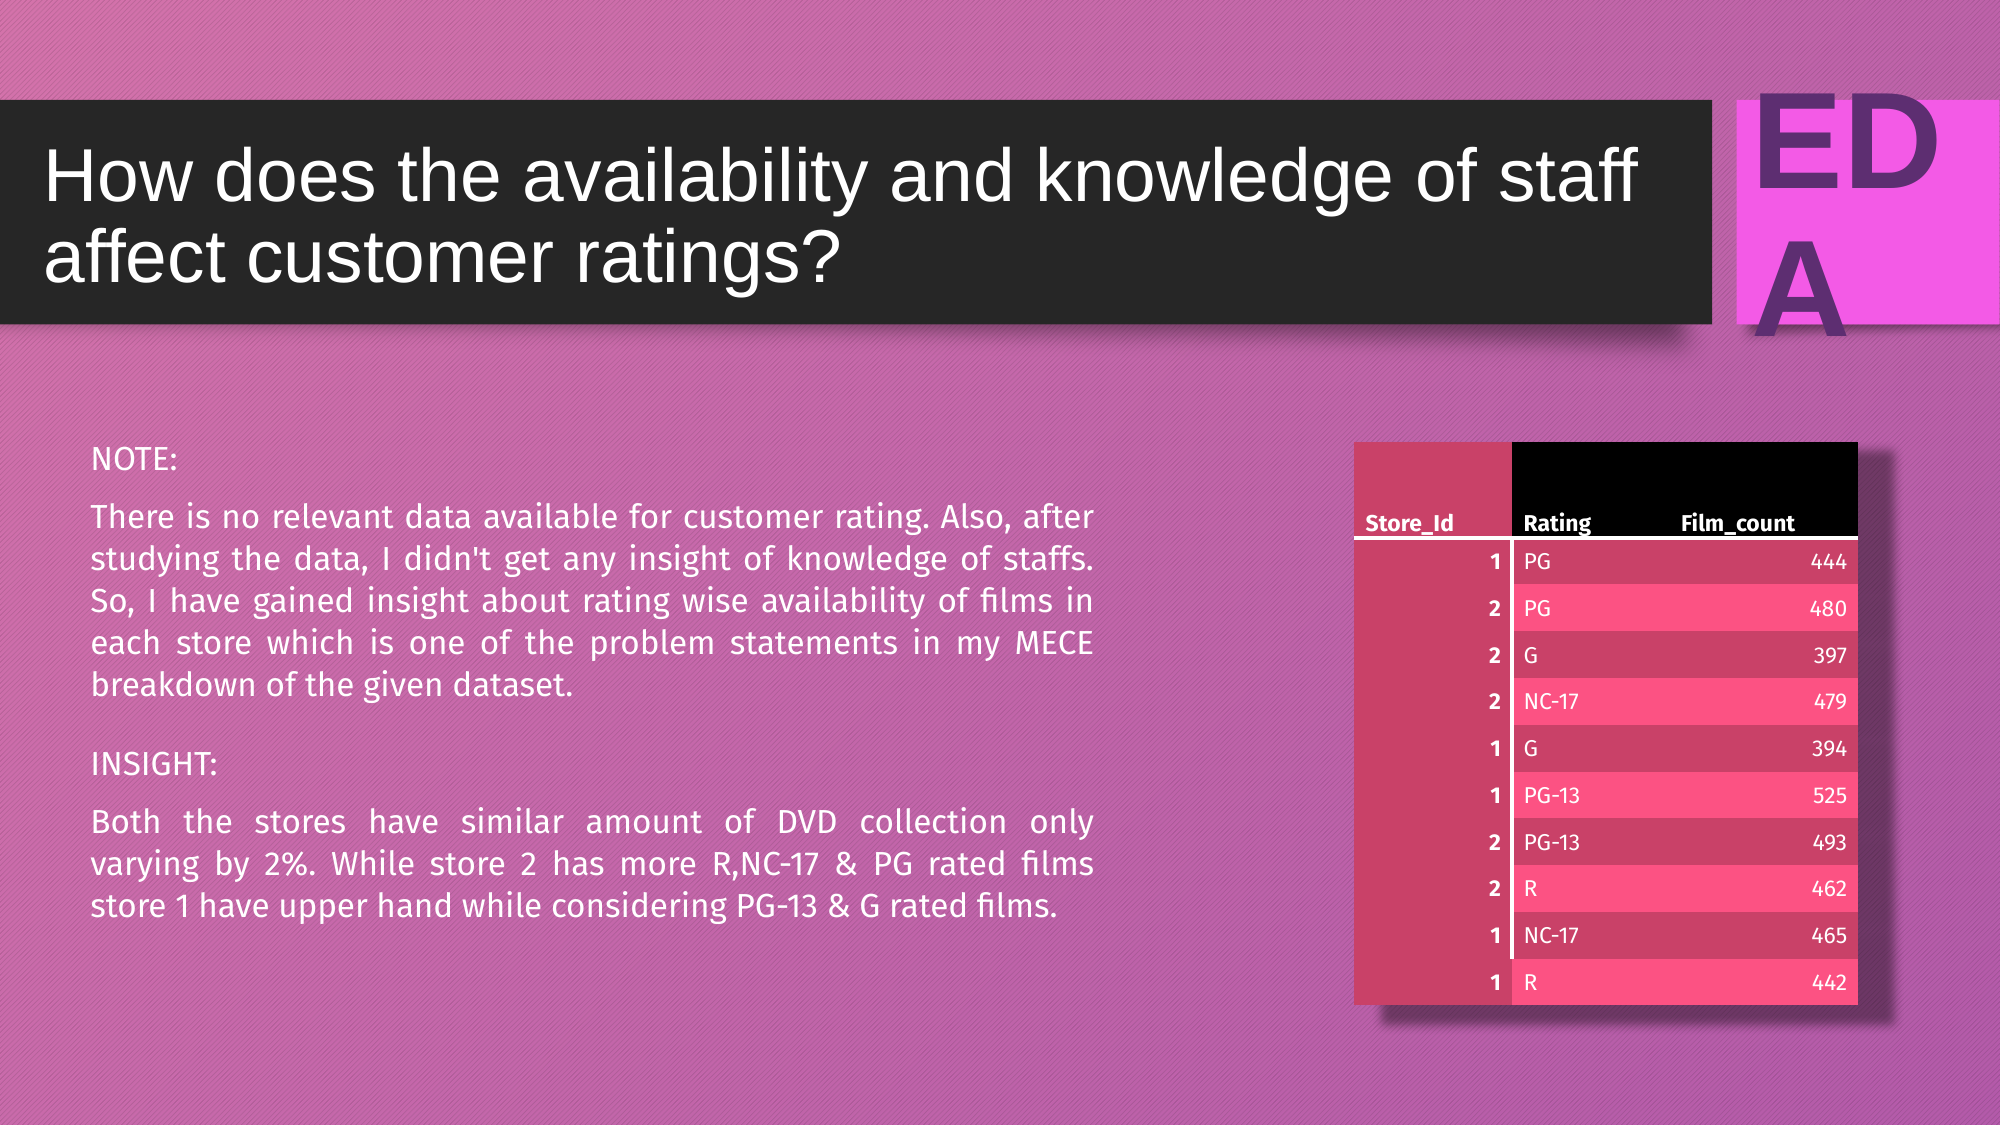

EDA
# How does the availability and knowledge of staff affect customer ratings?
NOTE:
There is no relevant data available for customer rating. Also, after studying the data, I didn't get any insight of knowledge of staffs. So, I have gained insight about rating wise availability of films in each store which is one of the problem statements in my MECE breakdown of the given dataset.
| Store\_Id | Rating | Film\_count |
| --- | --- | --- |
| 1 | PG | 444 |
| 2 | PG | 480 |
| 2 | G | 397 |
| 2 | NC-17 | 479 |
| 1 | G | 394 |
| 1 | PG-13 | 525 |
| 2 | PG-13 | 493 |
| 2 | R | 462 |
| 1 | NC-17 | 465 |
| 1 | R | 442 |
INSIGHT:
Both the stores have similar amount of DVD collection only varying by 2%. While store 2 has more R,NC-17 & PG rated films store 1 have upper hand while considering PG-13 & G rated films.